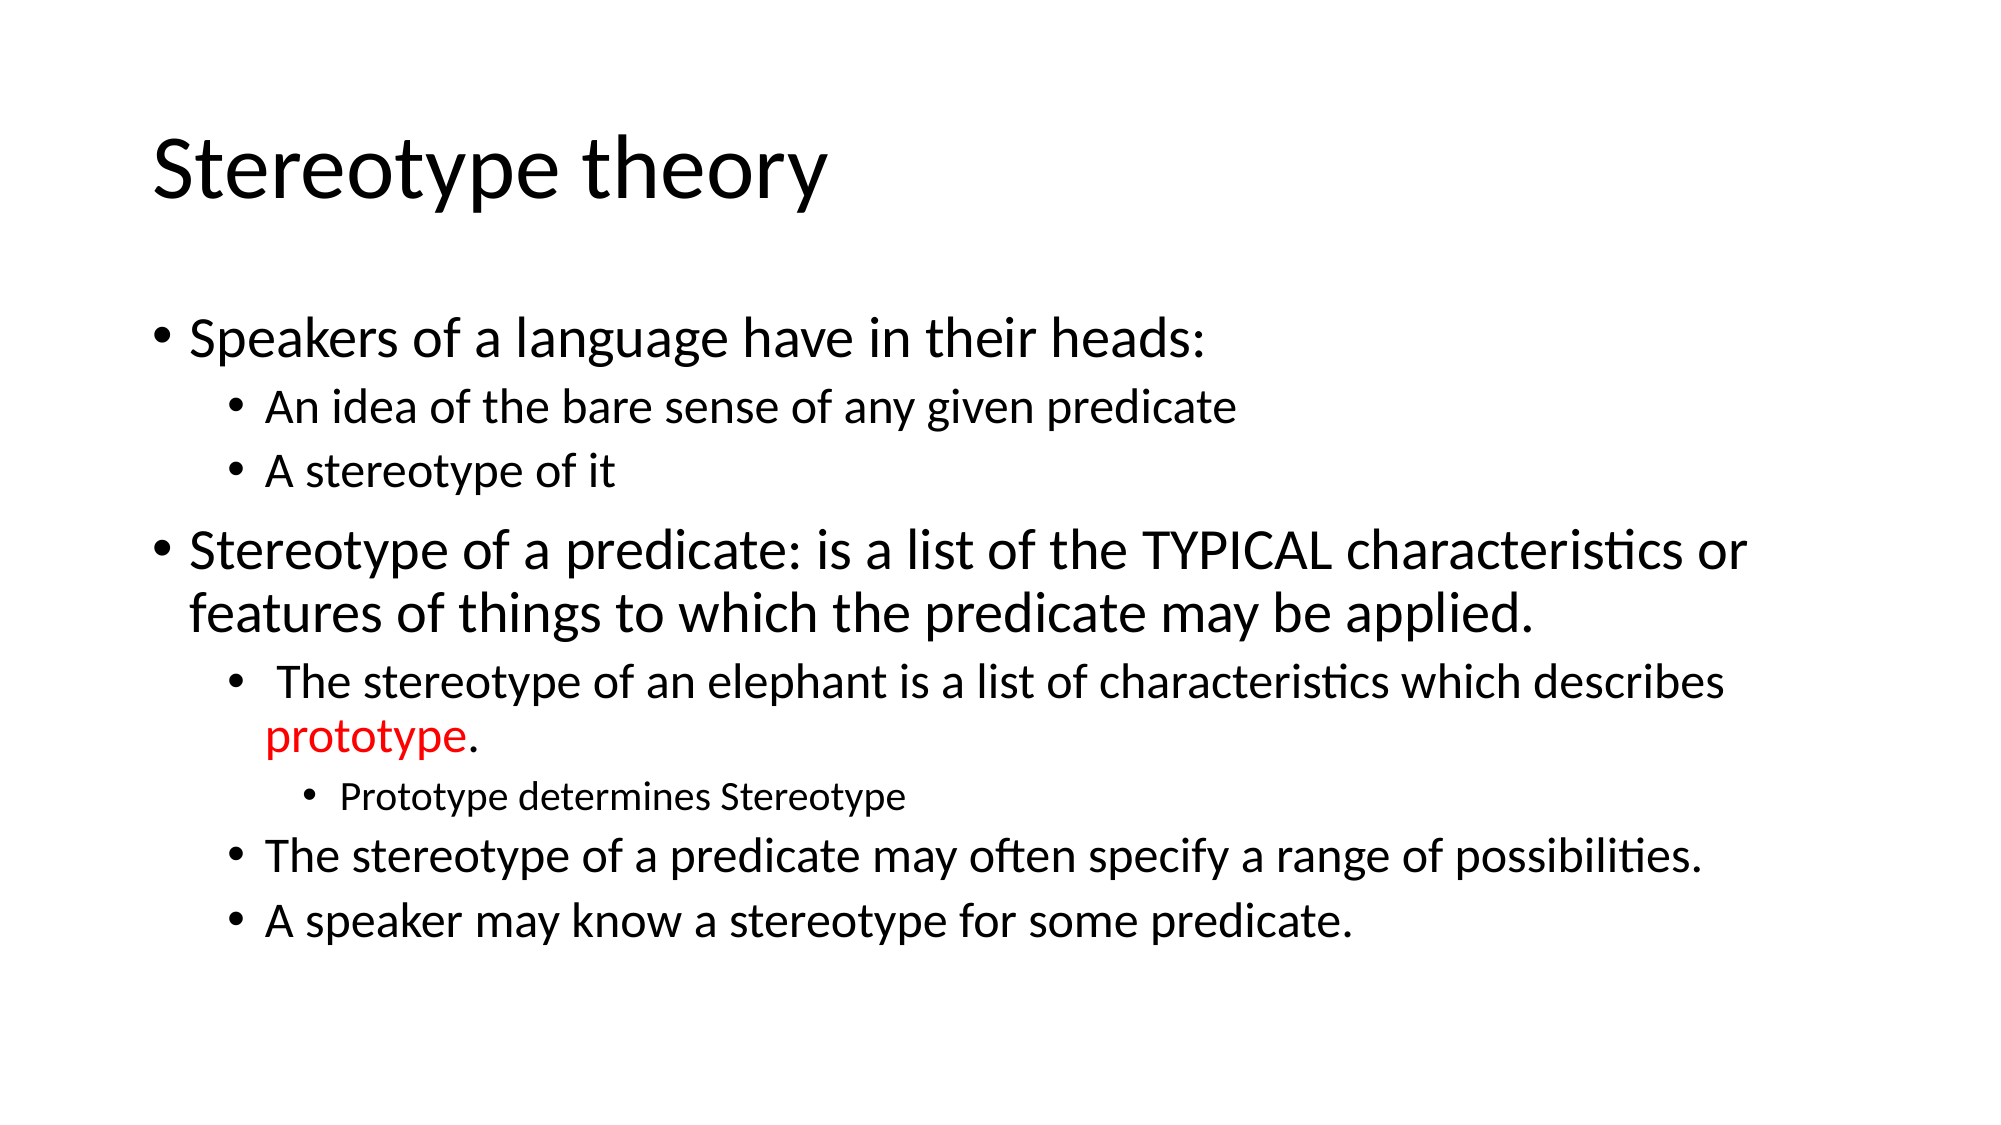

# Stereotype theory
Speakers of a language have in their heads:
An idea of the bare sense of any given predicate
A stereotype of it
Stereotype of a predicate: is a list of the TYPICAL characteristics or features of things to which the predicate may be applied.
 The stereotype of an elephant is a list of characteristics which describes prototype.
Prototype determines Stereotype
The stereotype of a predicate may often specify a range of possibilities.
A speaker may know a stereotype for some predicate.